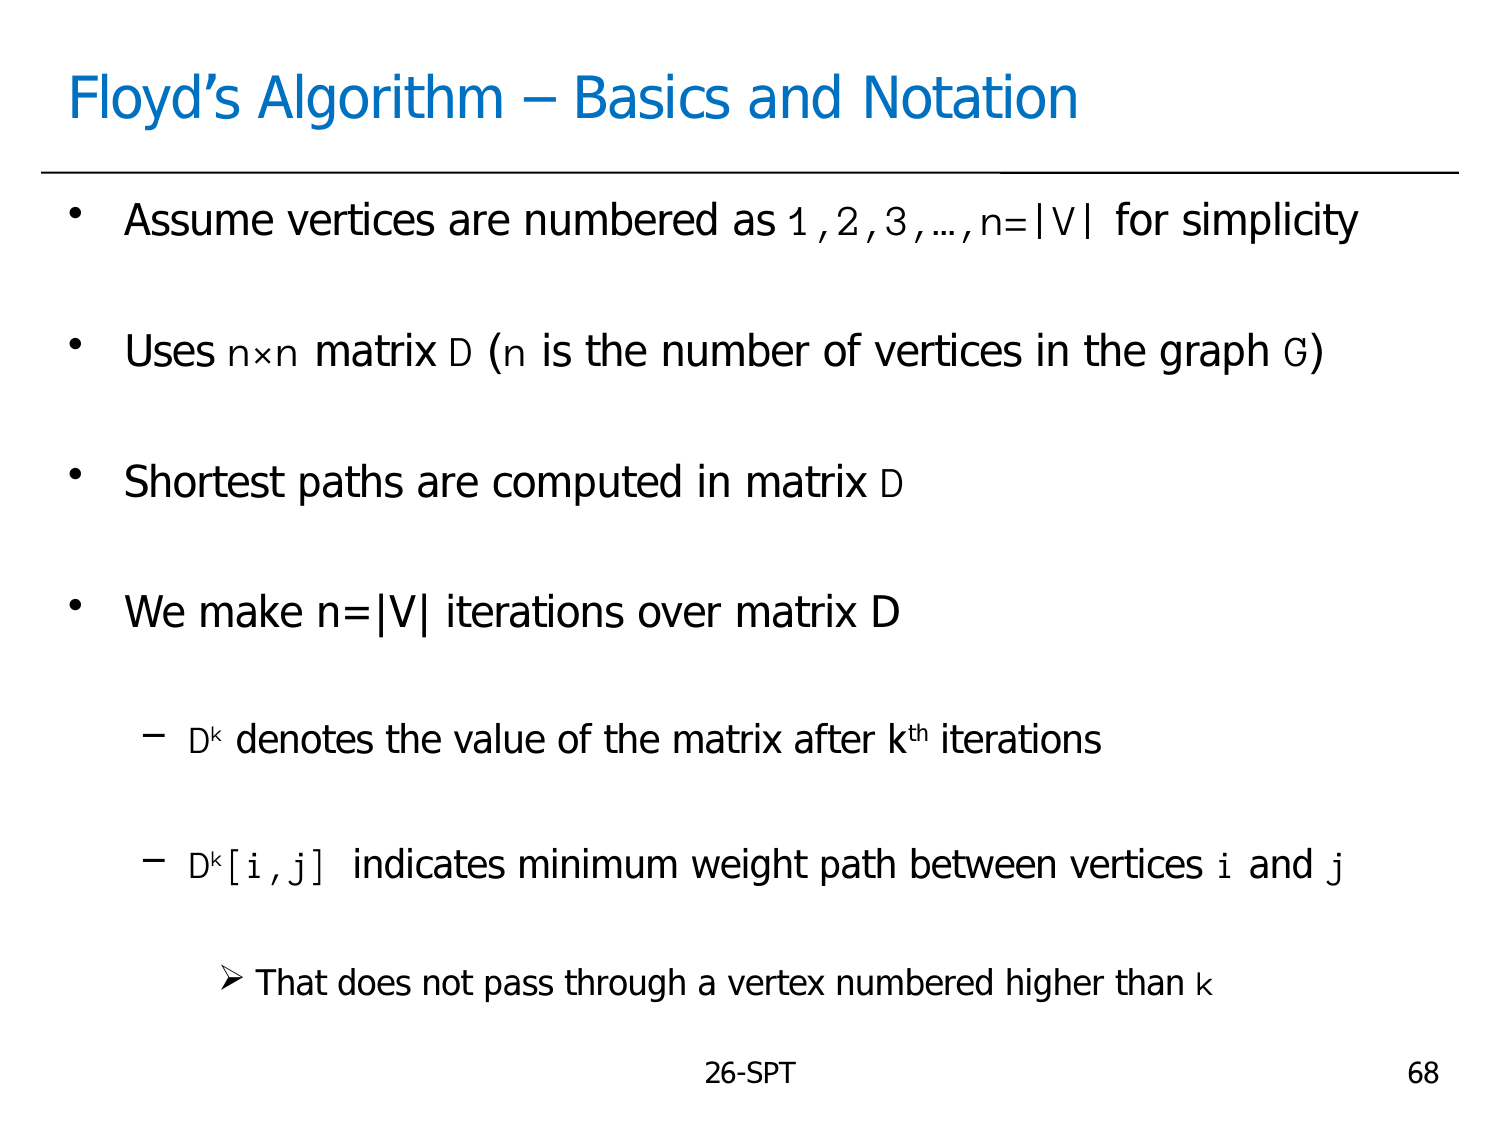

# Floyd’s Algorithm – Basics and Notation
Assume vertices are numbered as 1,2,3,…,n=|V| for simplicity

Uses n×n matrix D (n is the number of vertices in the graph G)

Shortest paths are computed in matrix D

We make n=|V| iterations over matrix D

Dk denotes the value of the matrix after kth iterations

Dk[i,j] indicates minimum weight path between vertices i and j

That does not pass through a vertex numbered higher than k

26-SPT
68